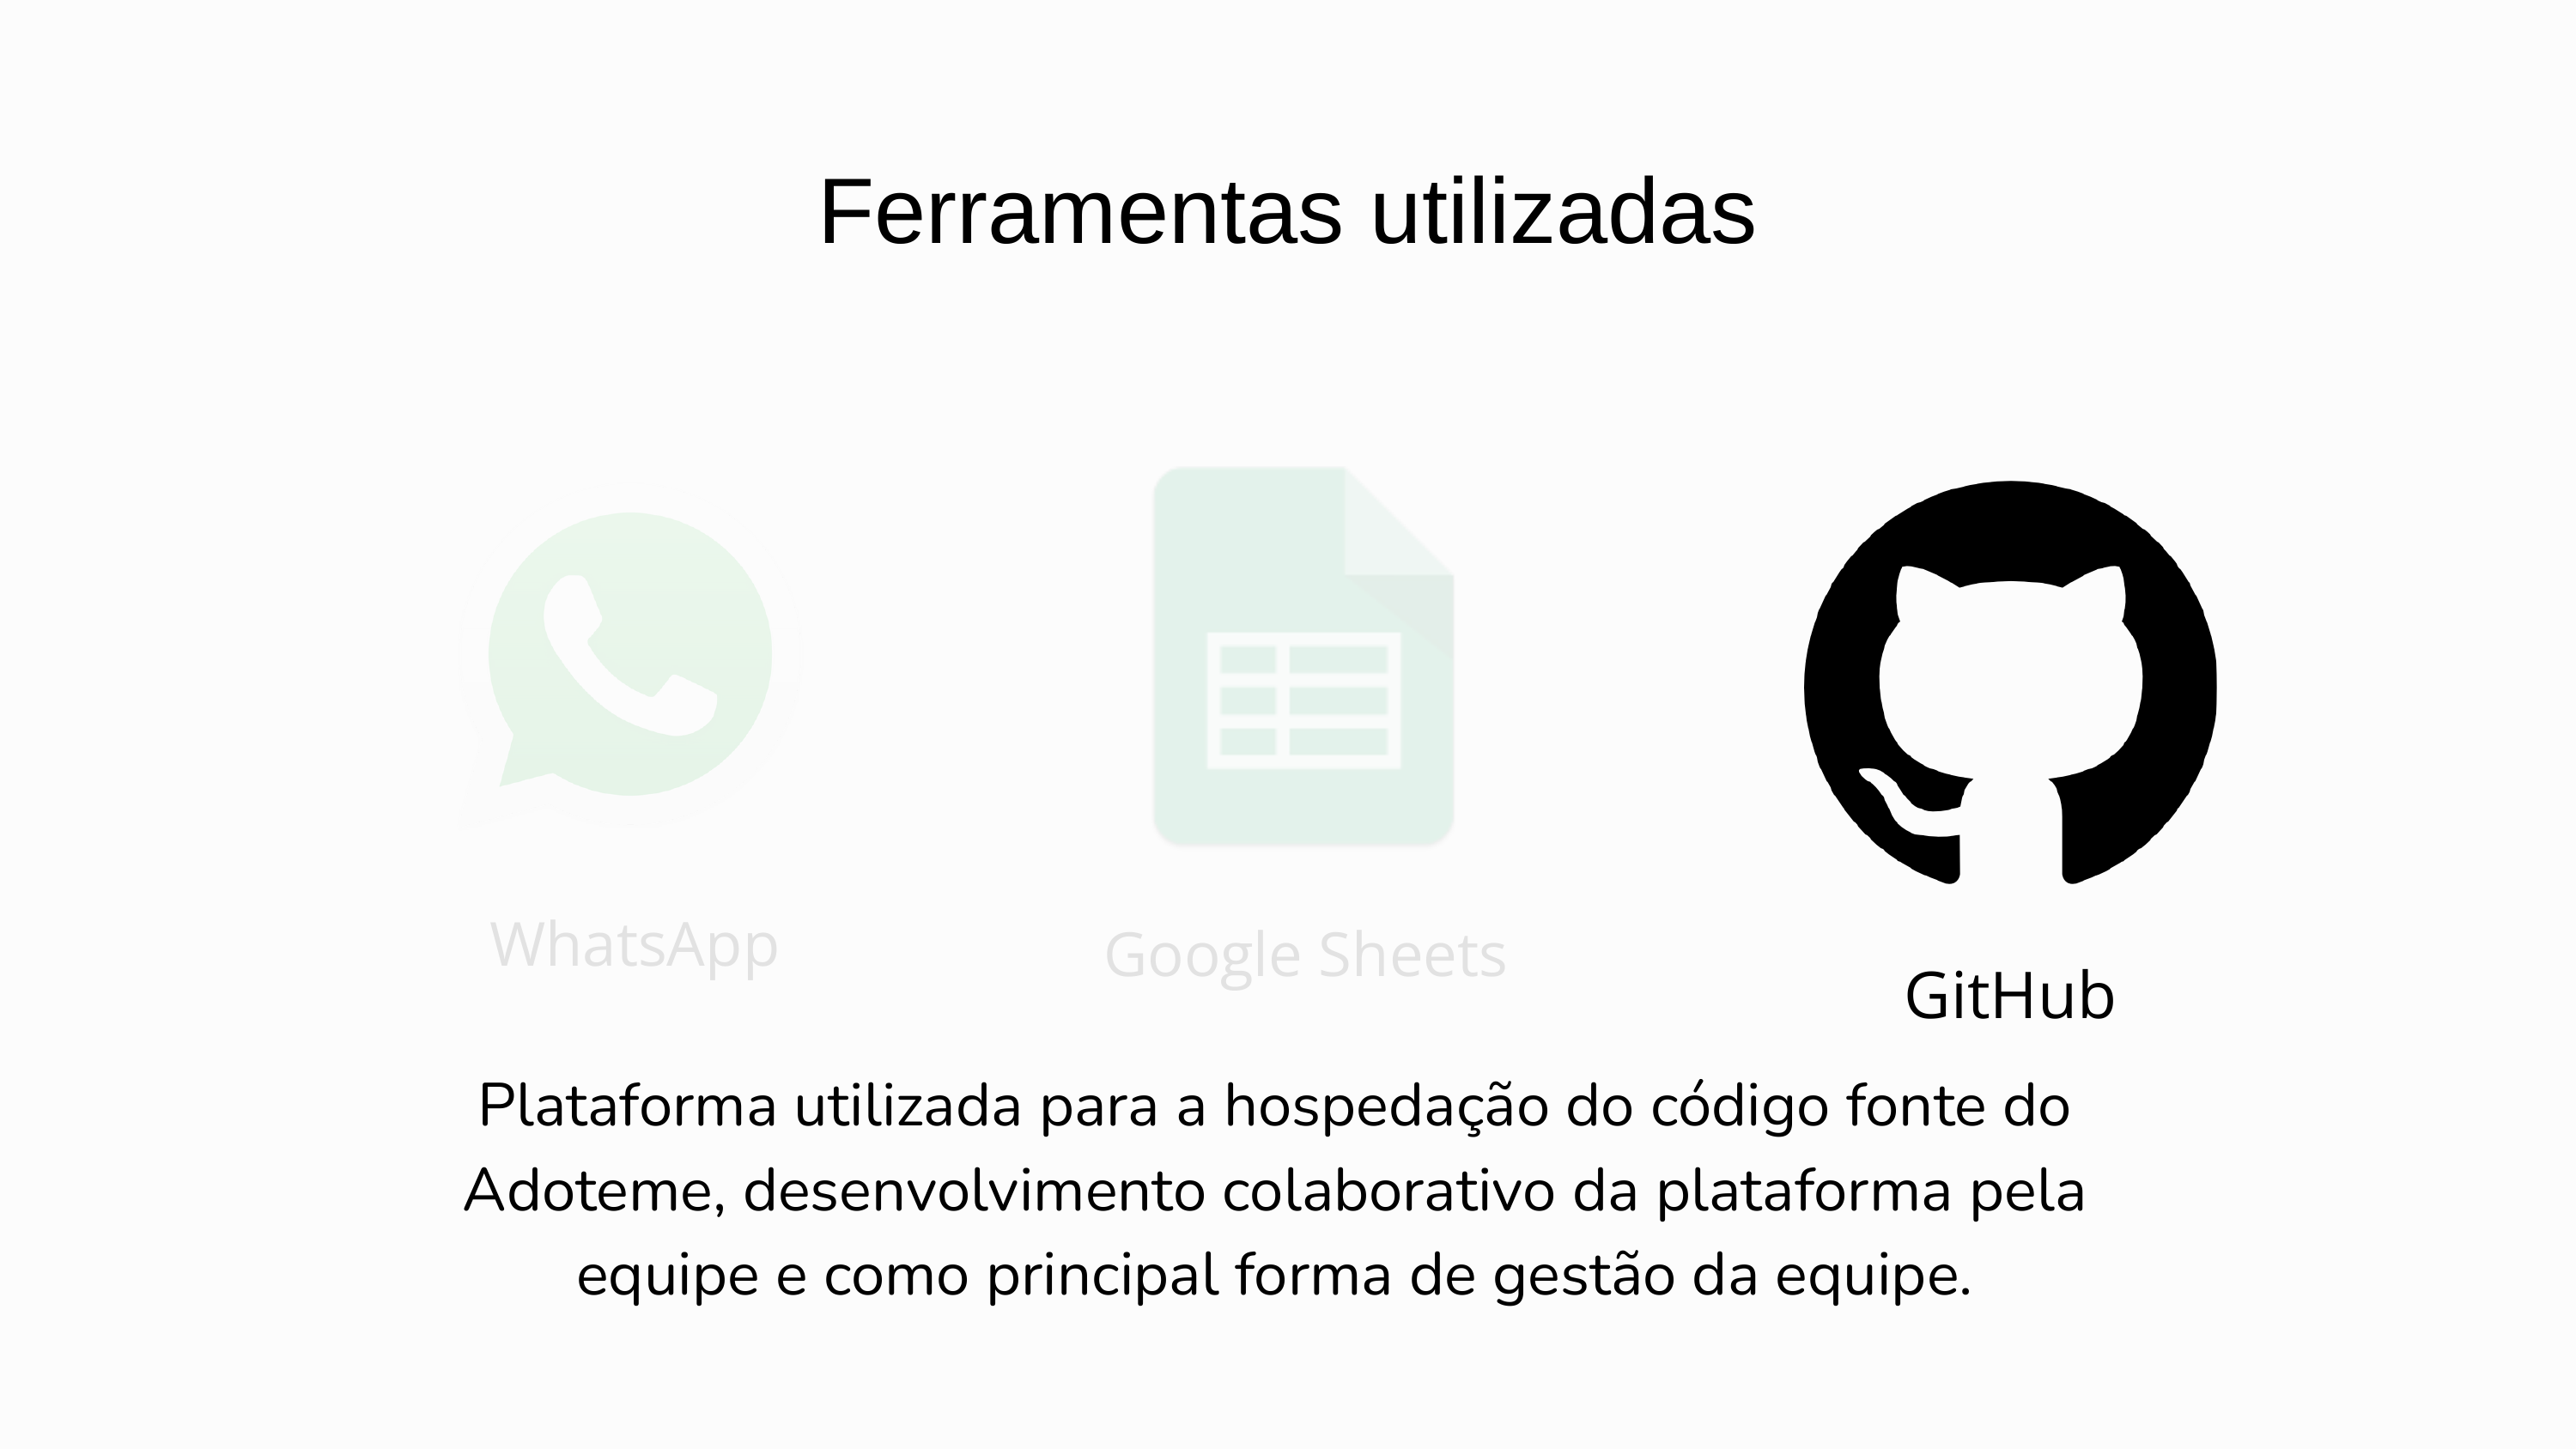

Ferramentas utilizadas

Google Sheets

WhatsApp

GitHub
Plataforma utilizada para a hospedação do código fonte do Adoteme, desenvolvimento colaborativo da plataforma pela equipe e como principal forma de gestão da equipe.